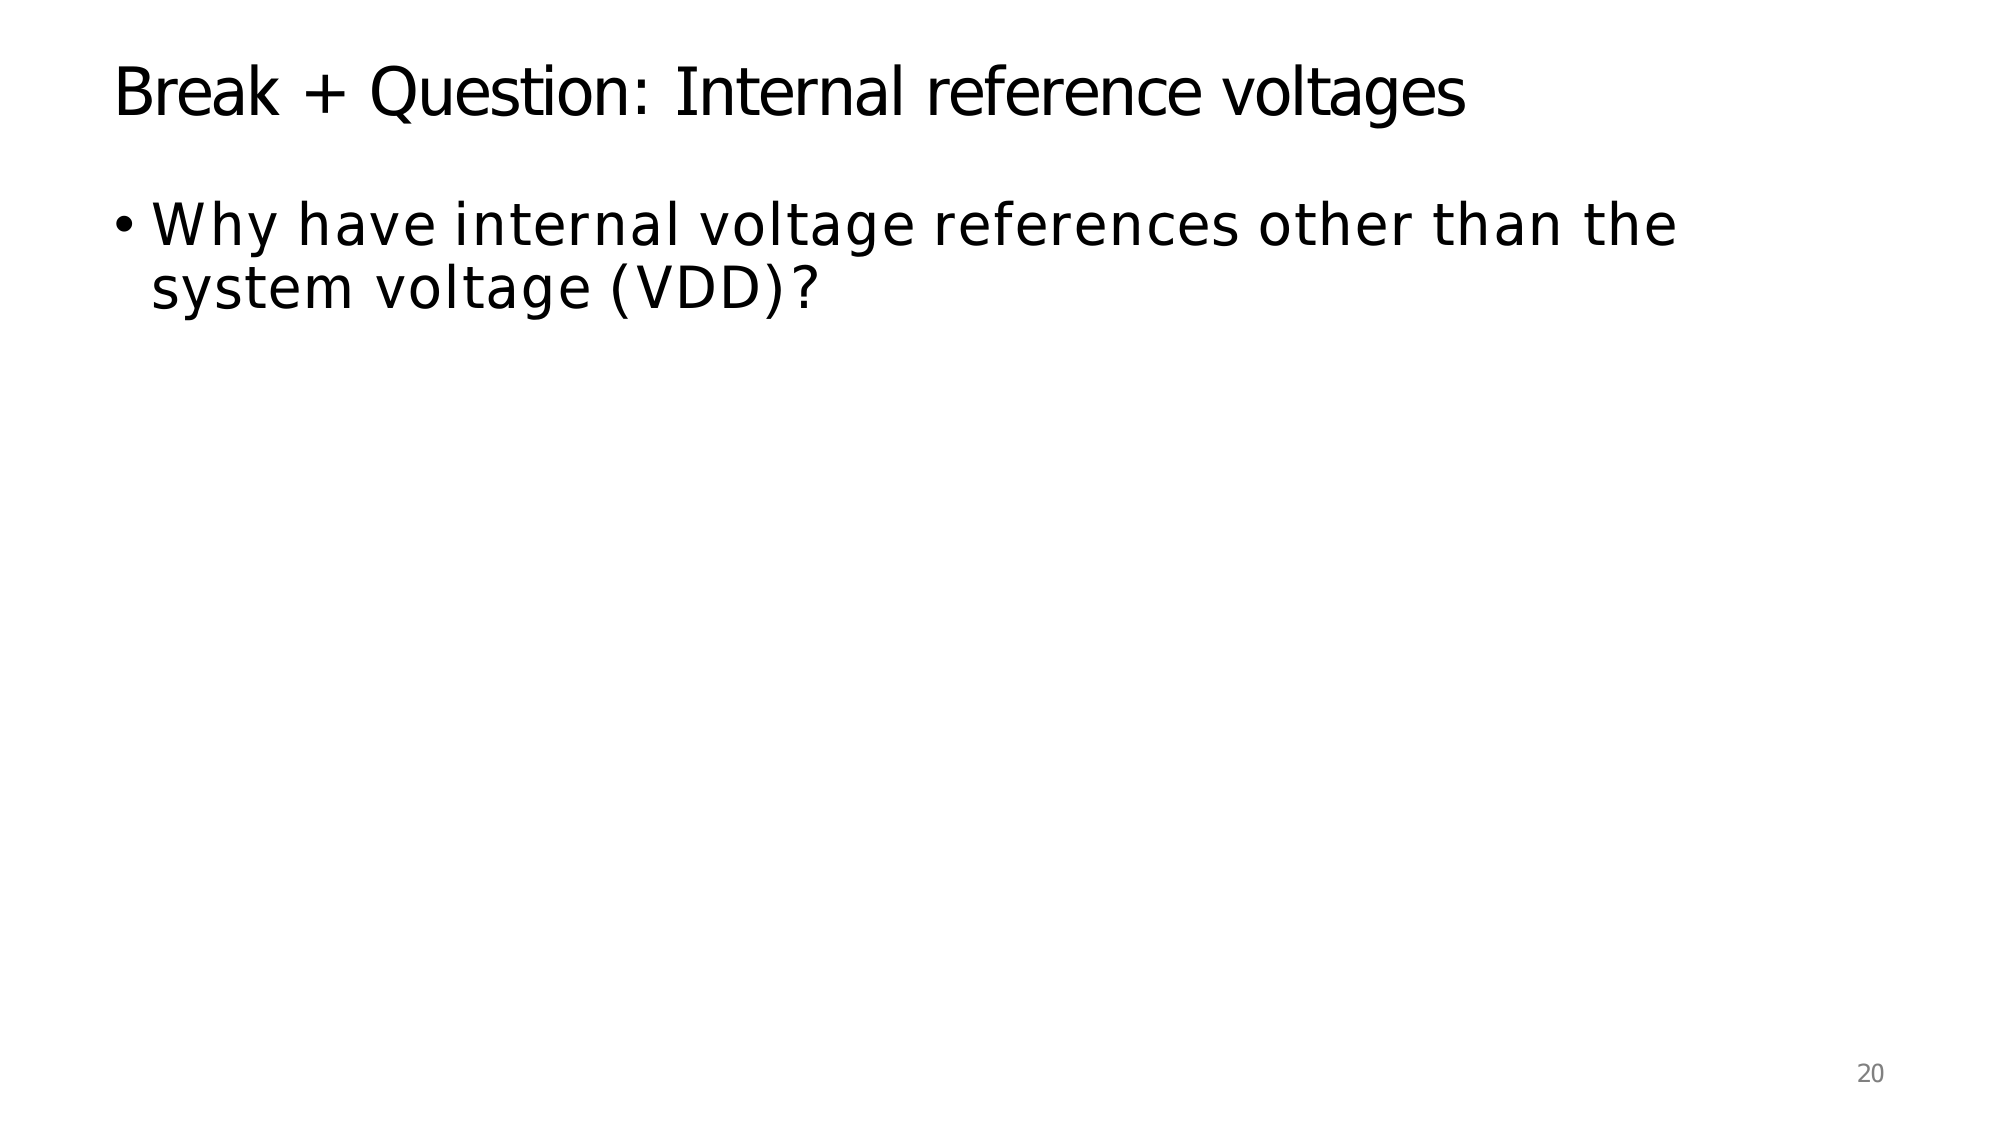

# Break + Question: Internal reference voltages
Why have internal voltage references other than the system voltage (VDD)?
20